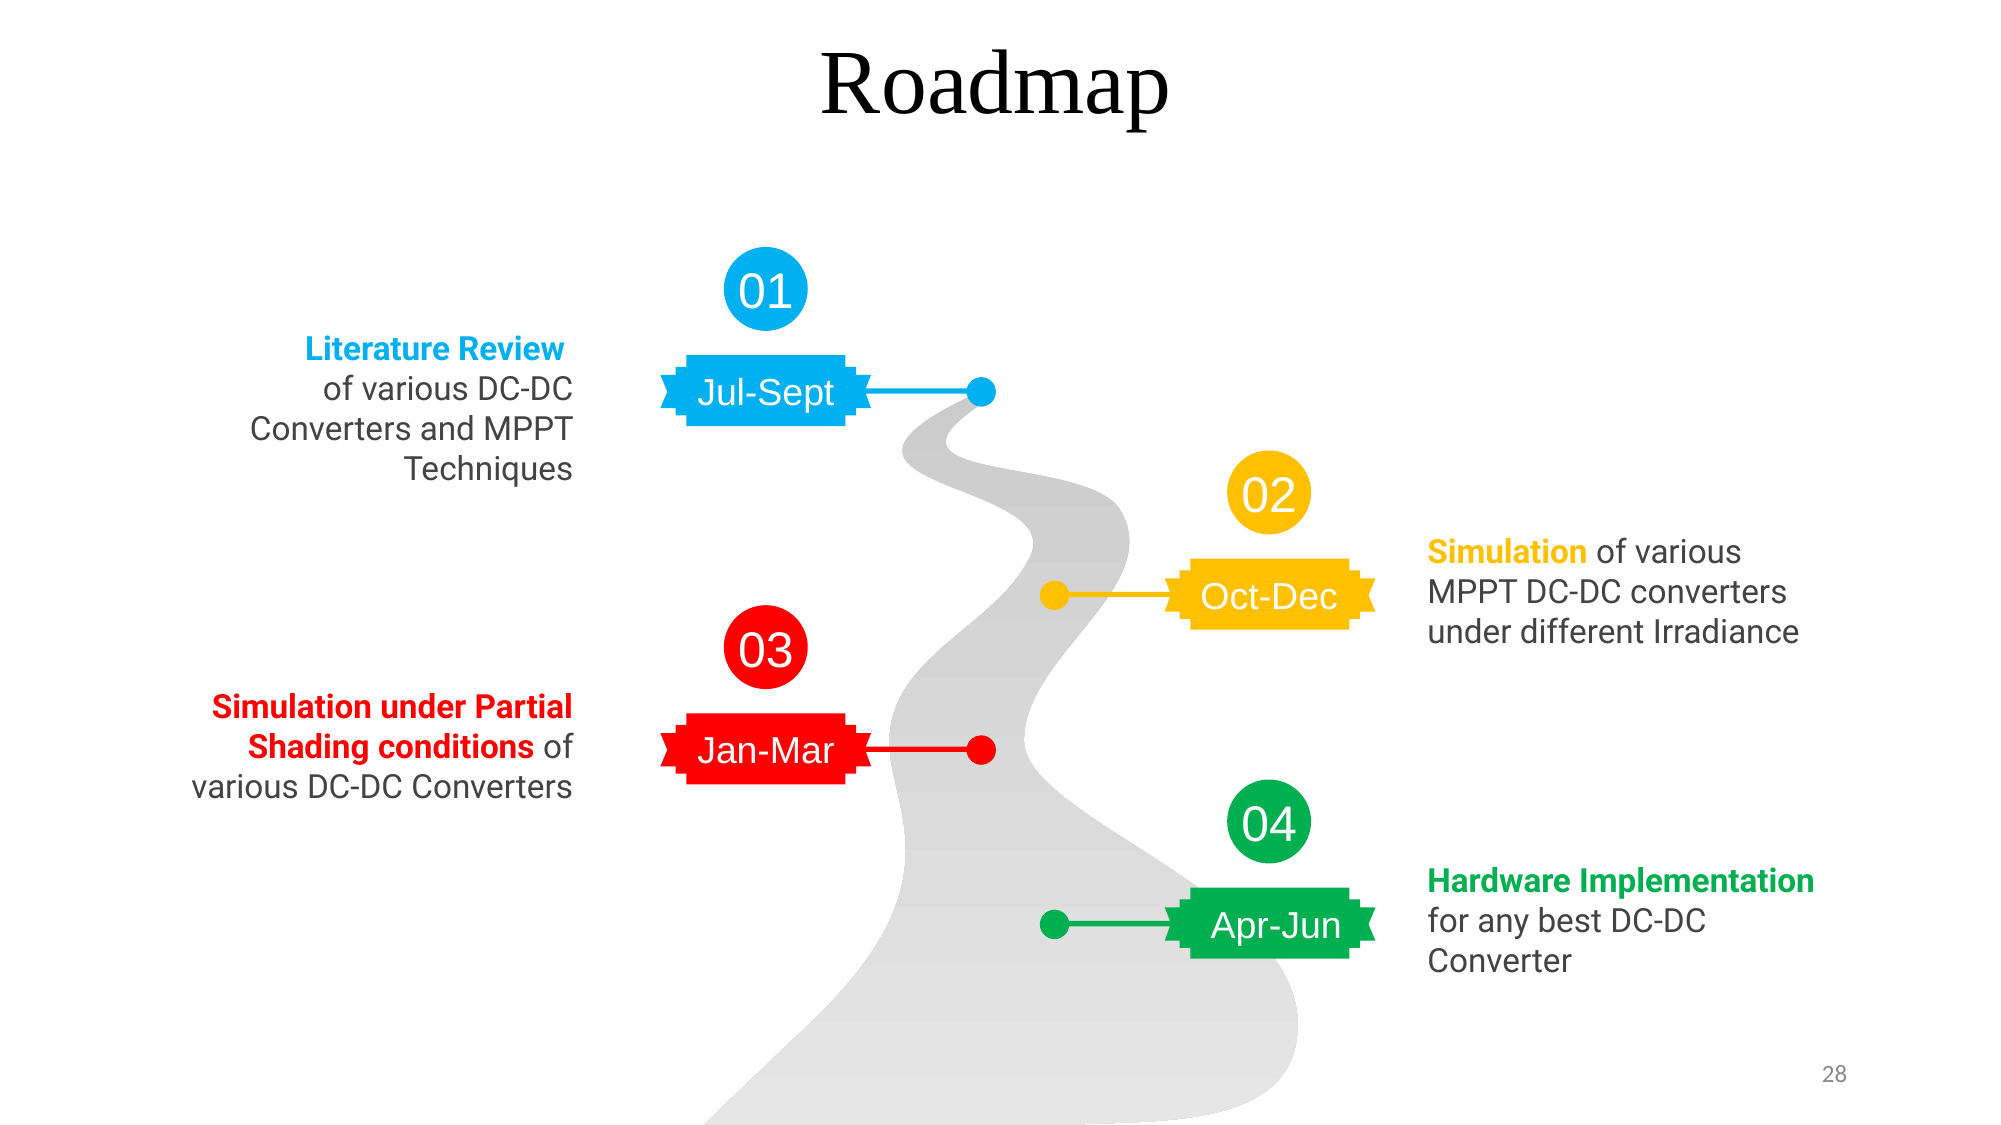

Roadmap
01
Literature Review
of various DC-DC Converters and MPPT Techniques

Jul-Sept

02
Simulation of various MPPT DC-DC converters under different Irradiance

Oct-Dec
03
Simulation under Partial Shading conditions of various DC-DC Converters

Jan-Mar
04
Hardware Implementation for any best DC-DC Converter

Apr-Jun
28